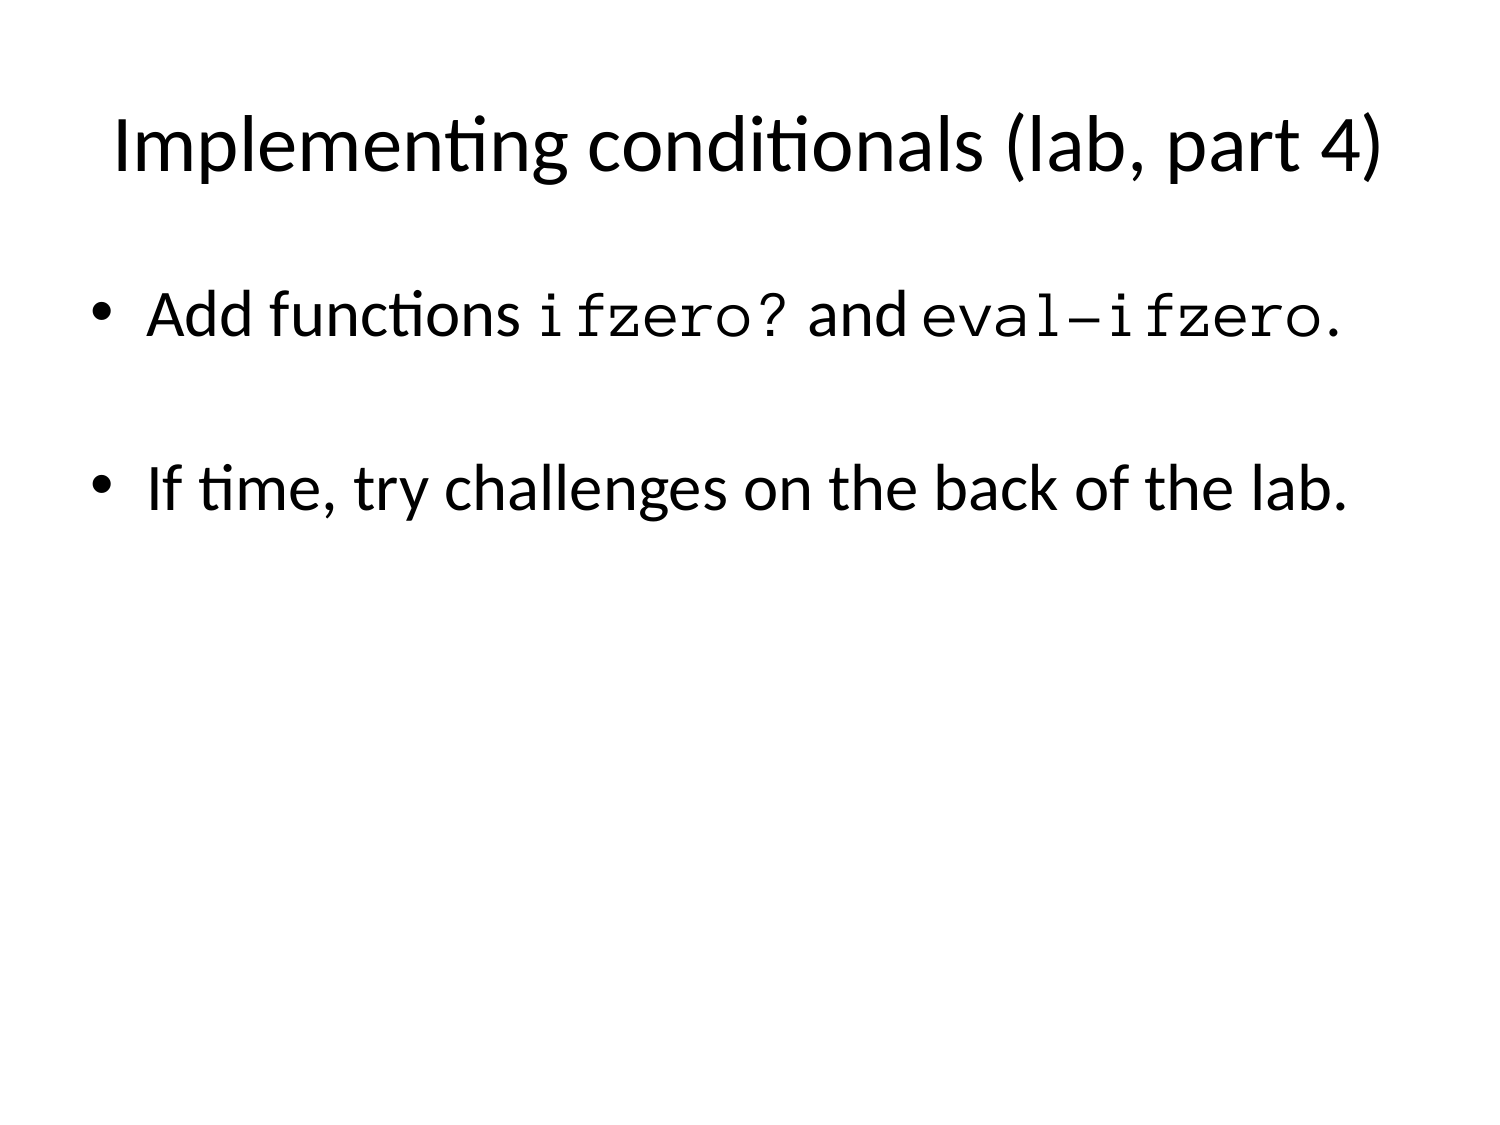

# Implementing conditionals (lab, part 4)
Add functions ifzero? and eval-ifzero.
If time, try challenges on the back of the lab.